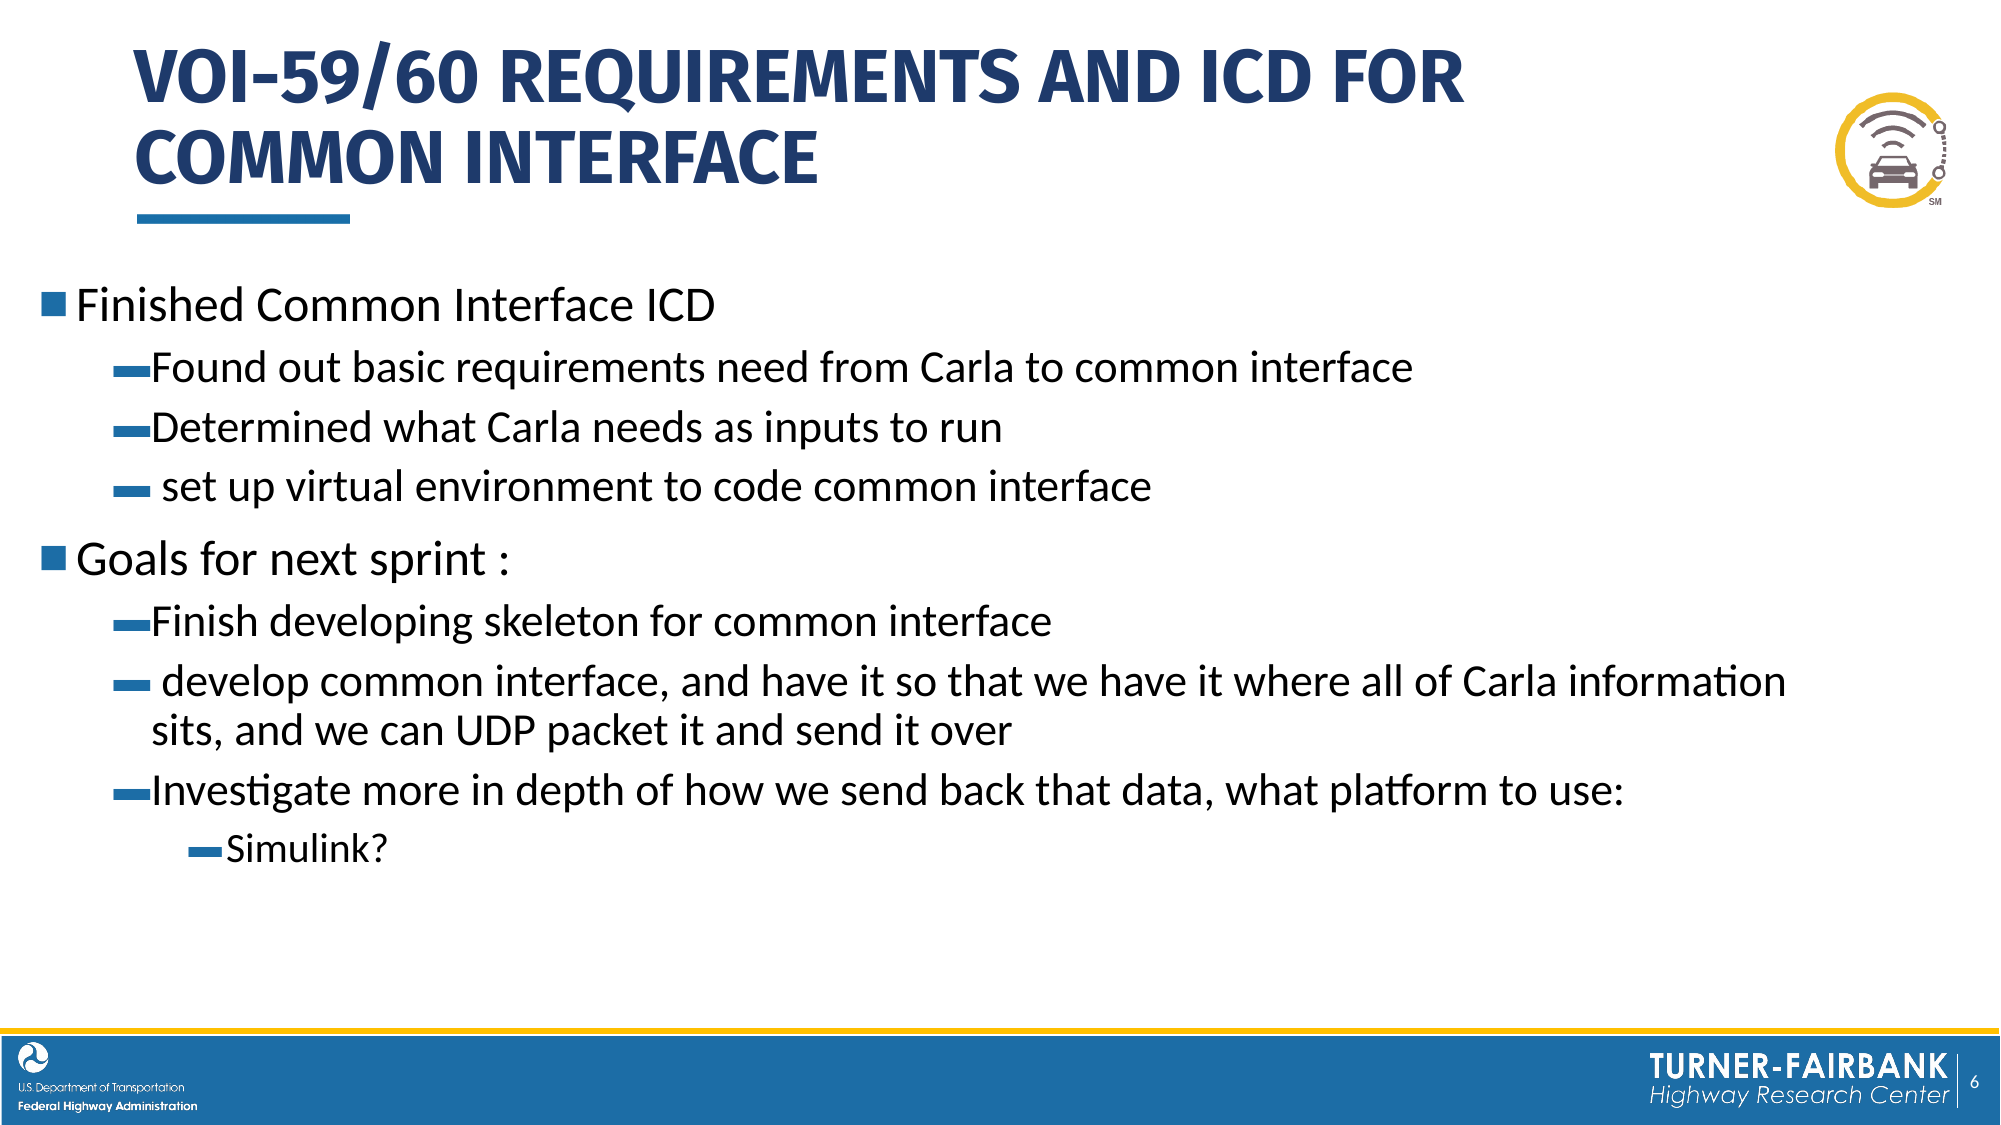

# VOI-59/60 Requirements and ICD for Common Interface
Finished Common Interface ICD
Found out basic requirements need from Carla to common interface
Determined what Carla needs as inputs to run
 set up virtual environment to code common interface
Goals for next sprint :
Finish developing skeleton for common interface
 develop common interface, and have it so that we have it where all of Carla information sits, and we can UDP packet it and send it over
Investigate more in depth of how we send back that data, what platform to use:
Simulink?